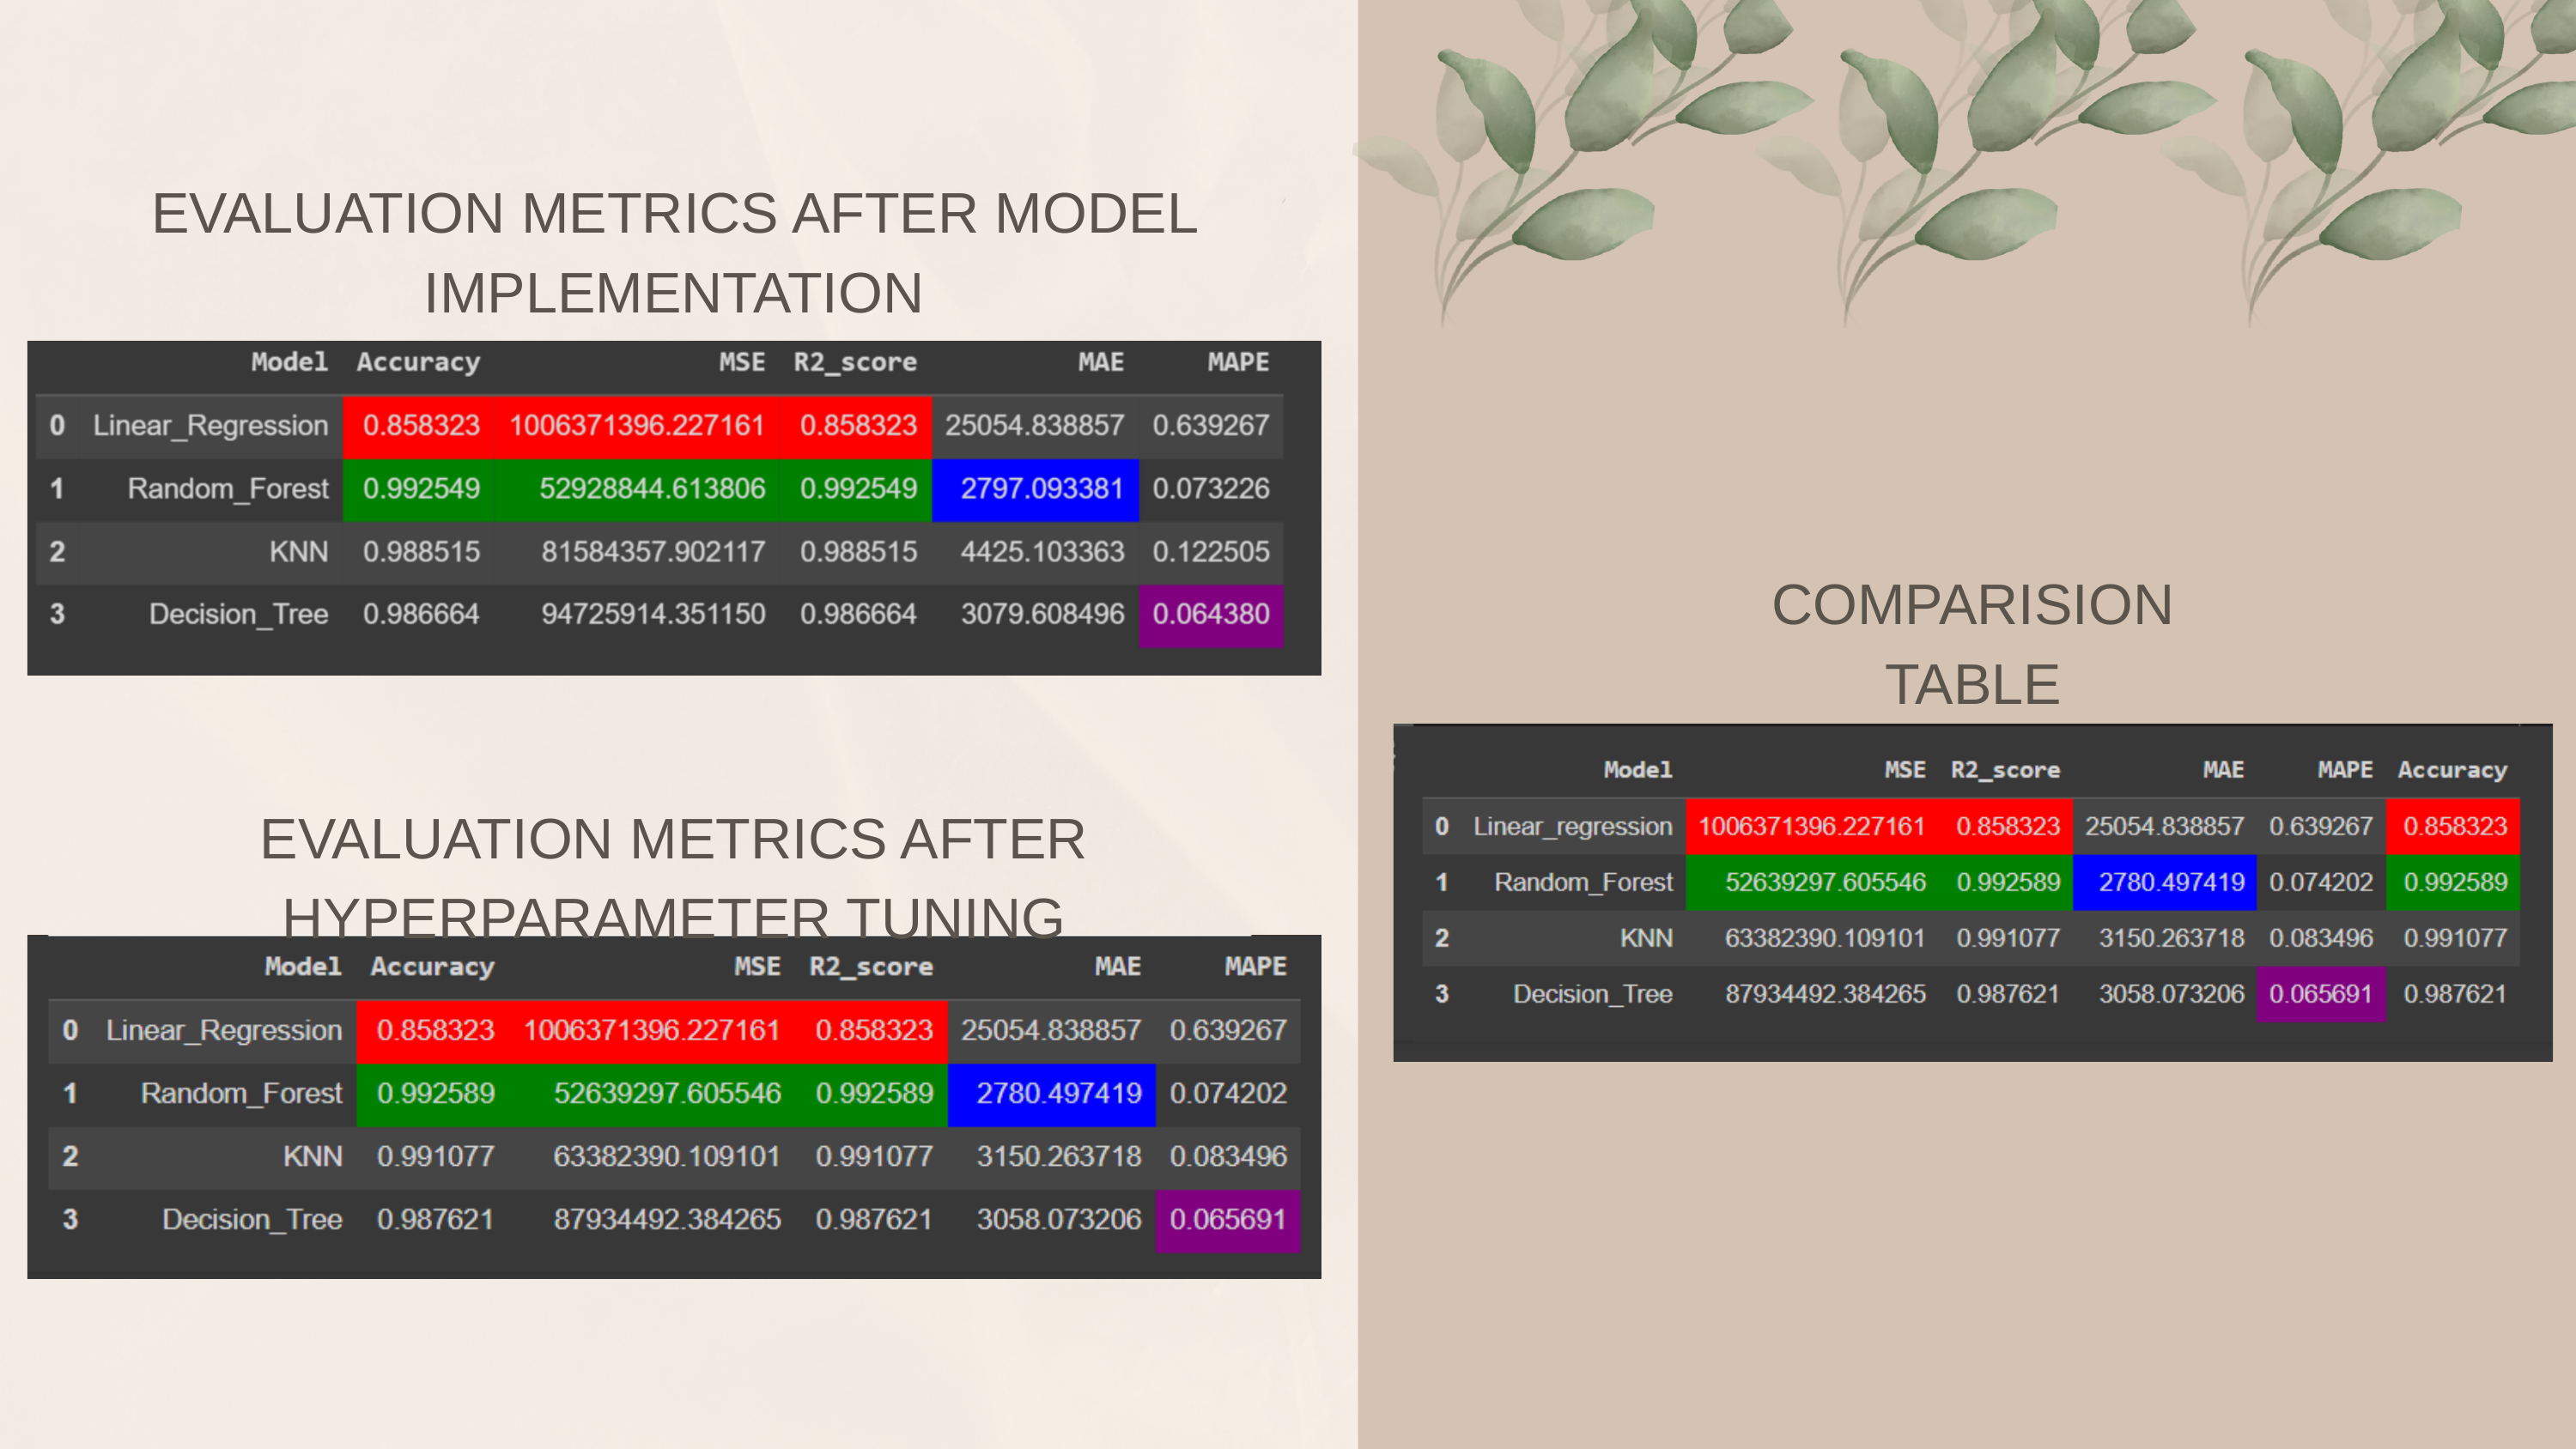

EVALUATION METRICS AFTER MODEL IMPLEMENTATION

COMPARISION TABLE

EVALUATION METRICS AFTER HYPERPARAMETER TUNING